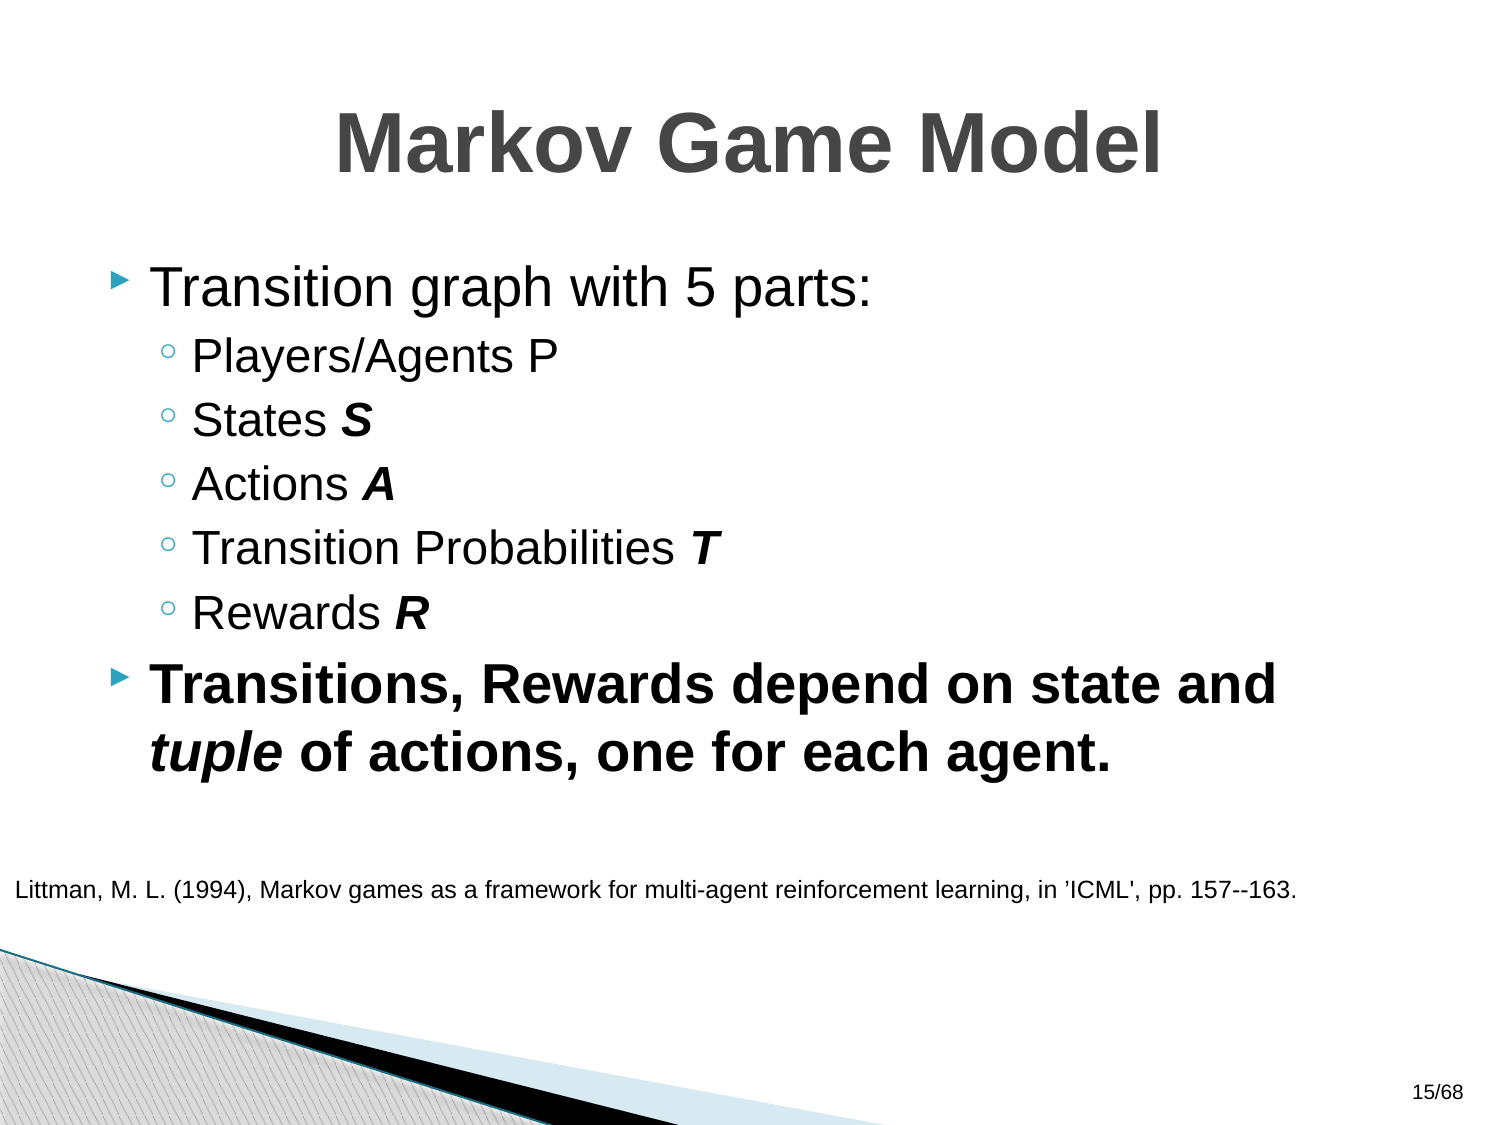

# Markov Game Model
Transition graph with 5 parts:
Players/Agents P
States S
Actions A
Transition Probabilities T
Rewards R
Transitions, Rewards depend on state and tuple of actions, one for each agent.
Littman, M. L. (1994), Markov games as a framework for multi-agent reinforcement learning, in ’ICML', pp. 157--163.
15/68